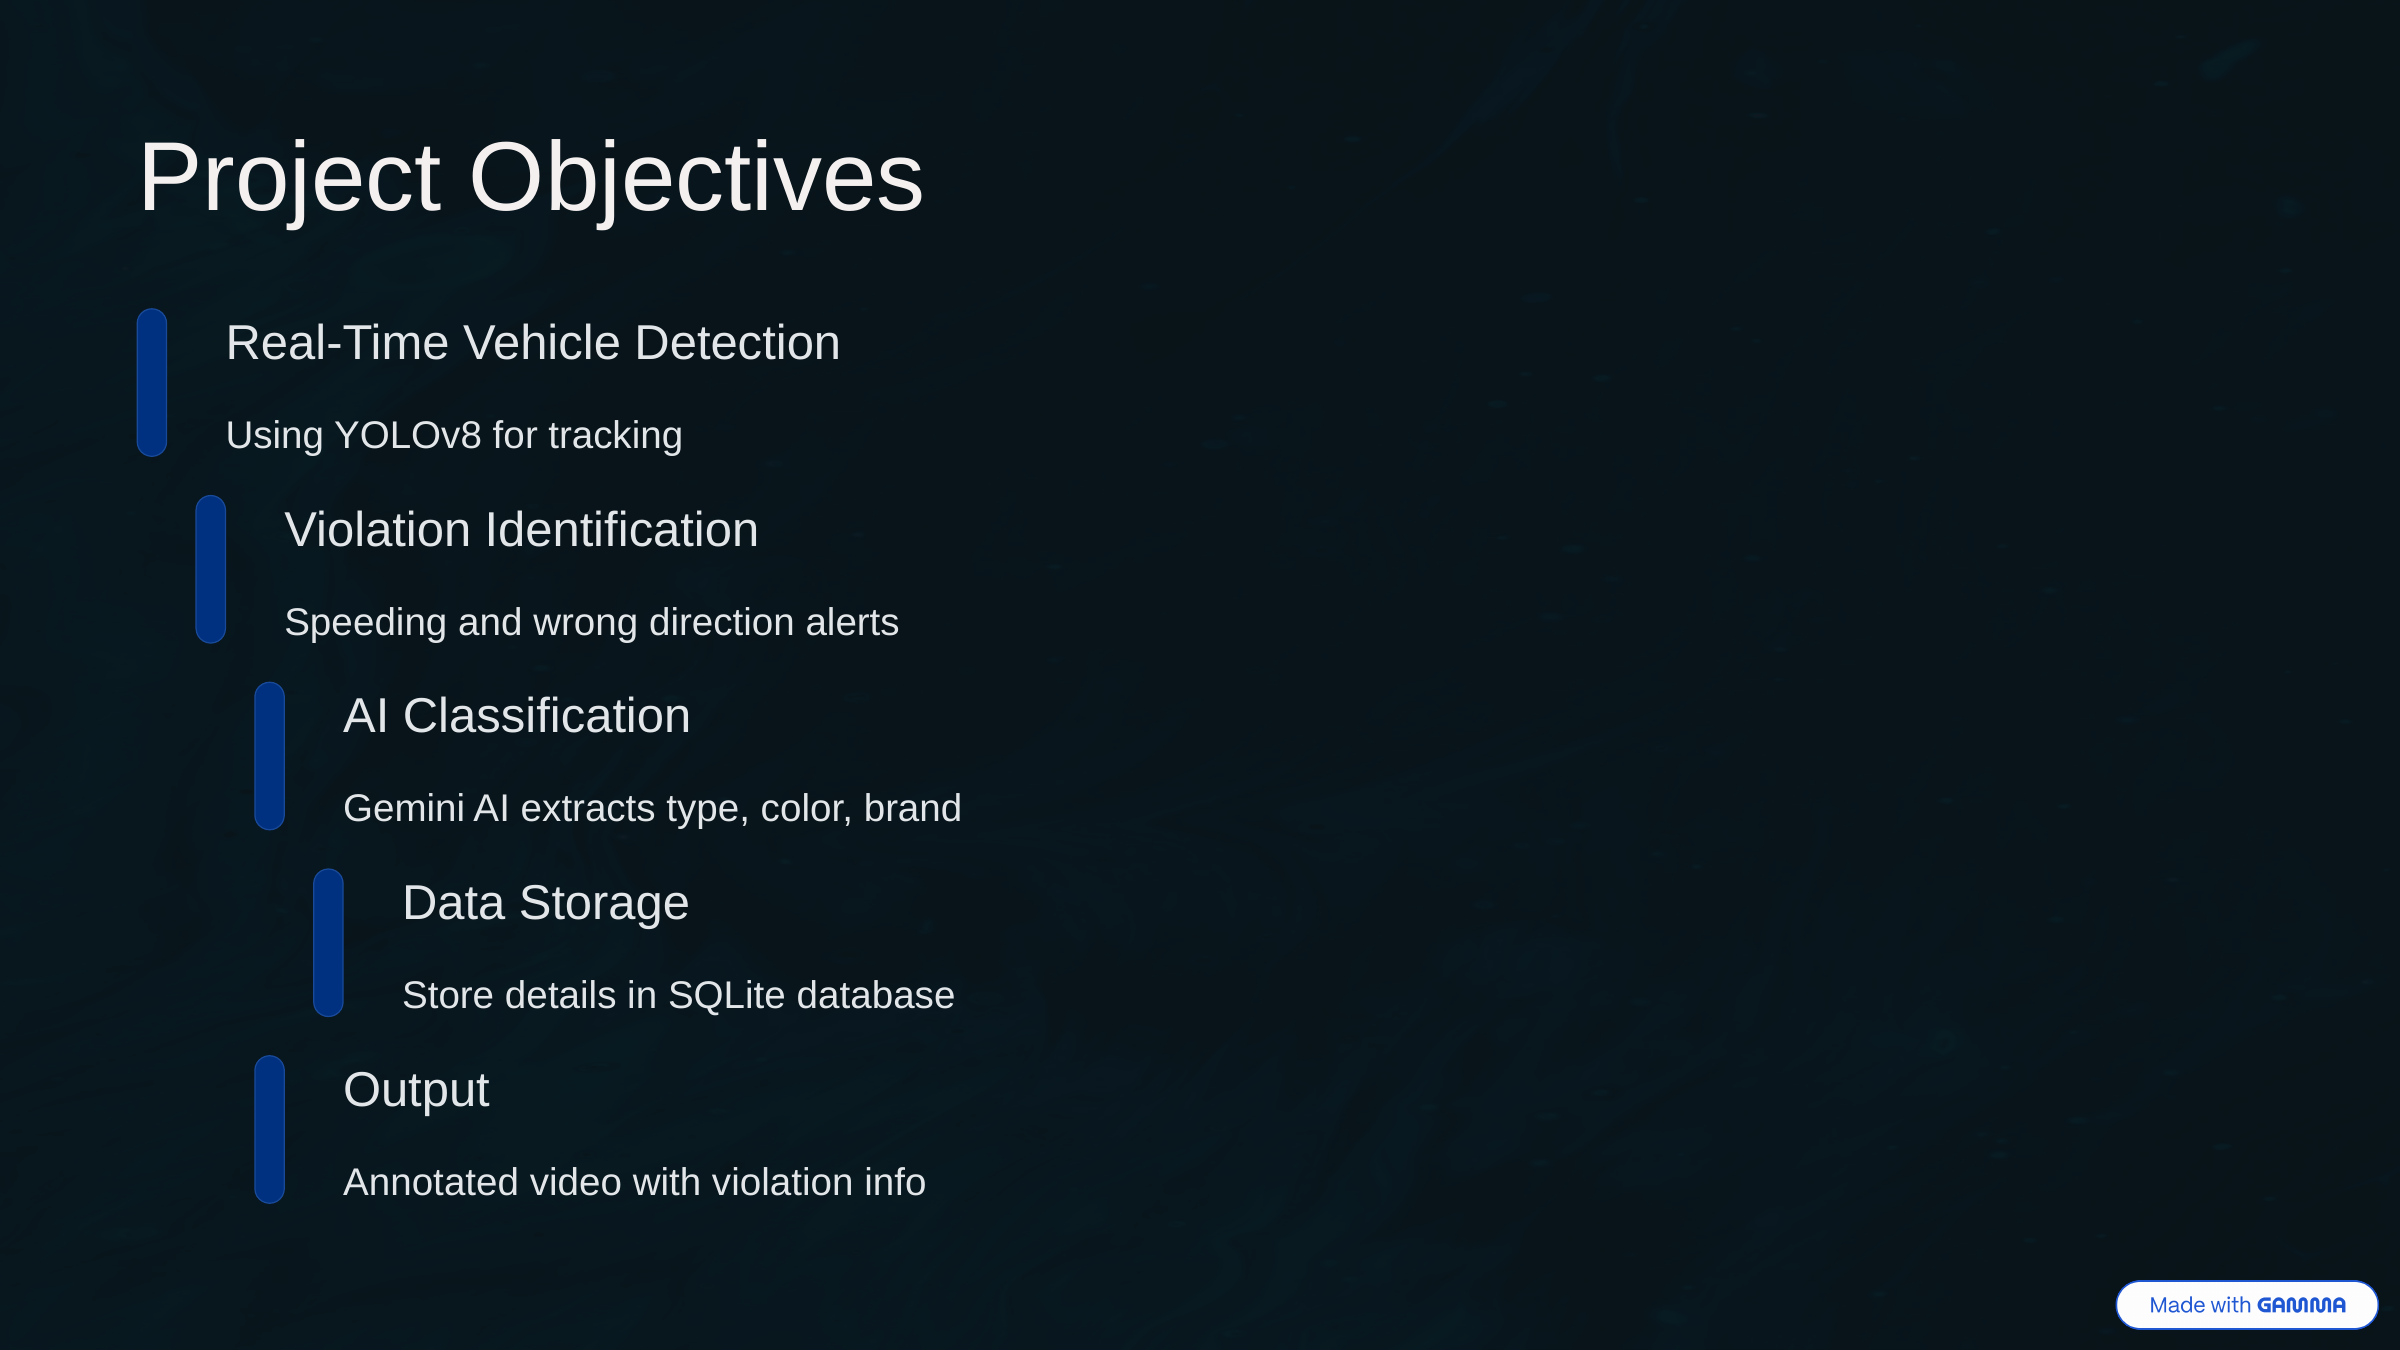

Project Objectives

Real-Time Vehicle Detection
Using YOLOv8 for tracking

Violation Identification
Speeding and wrong direction alerts

AI Classification
Gemini AI extracts type, color, brand

Data Storage
Store details in SQLite database

Output
Annotated video with violation info